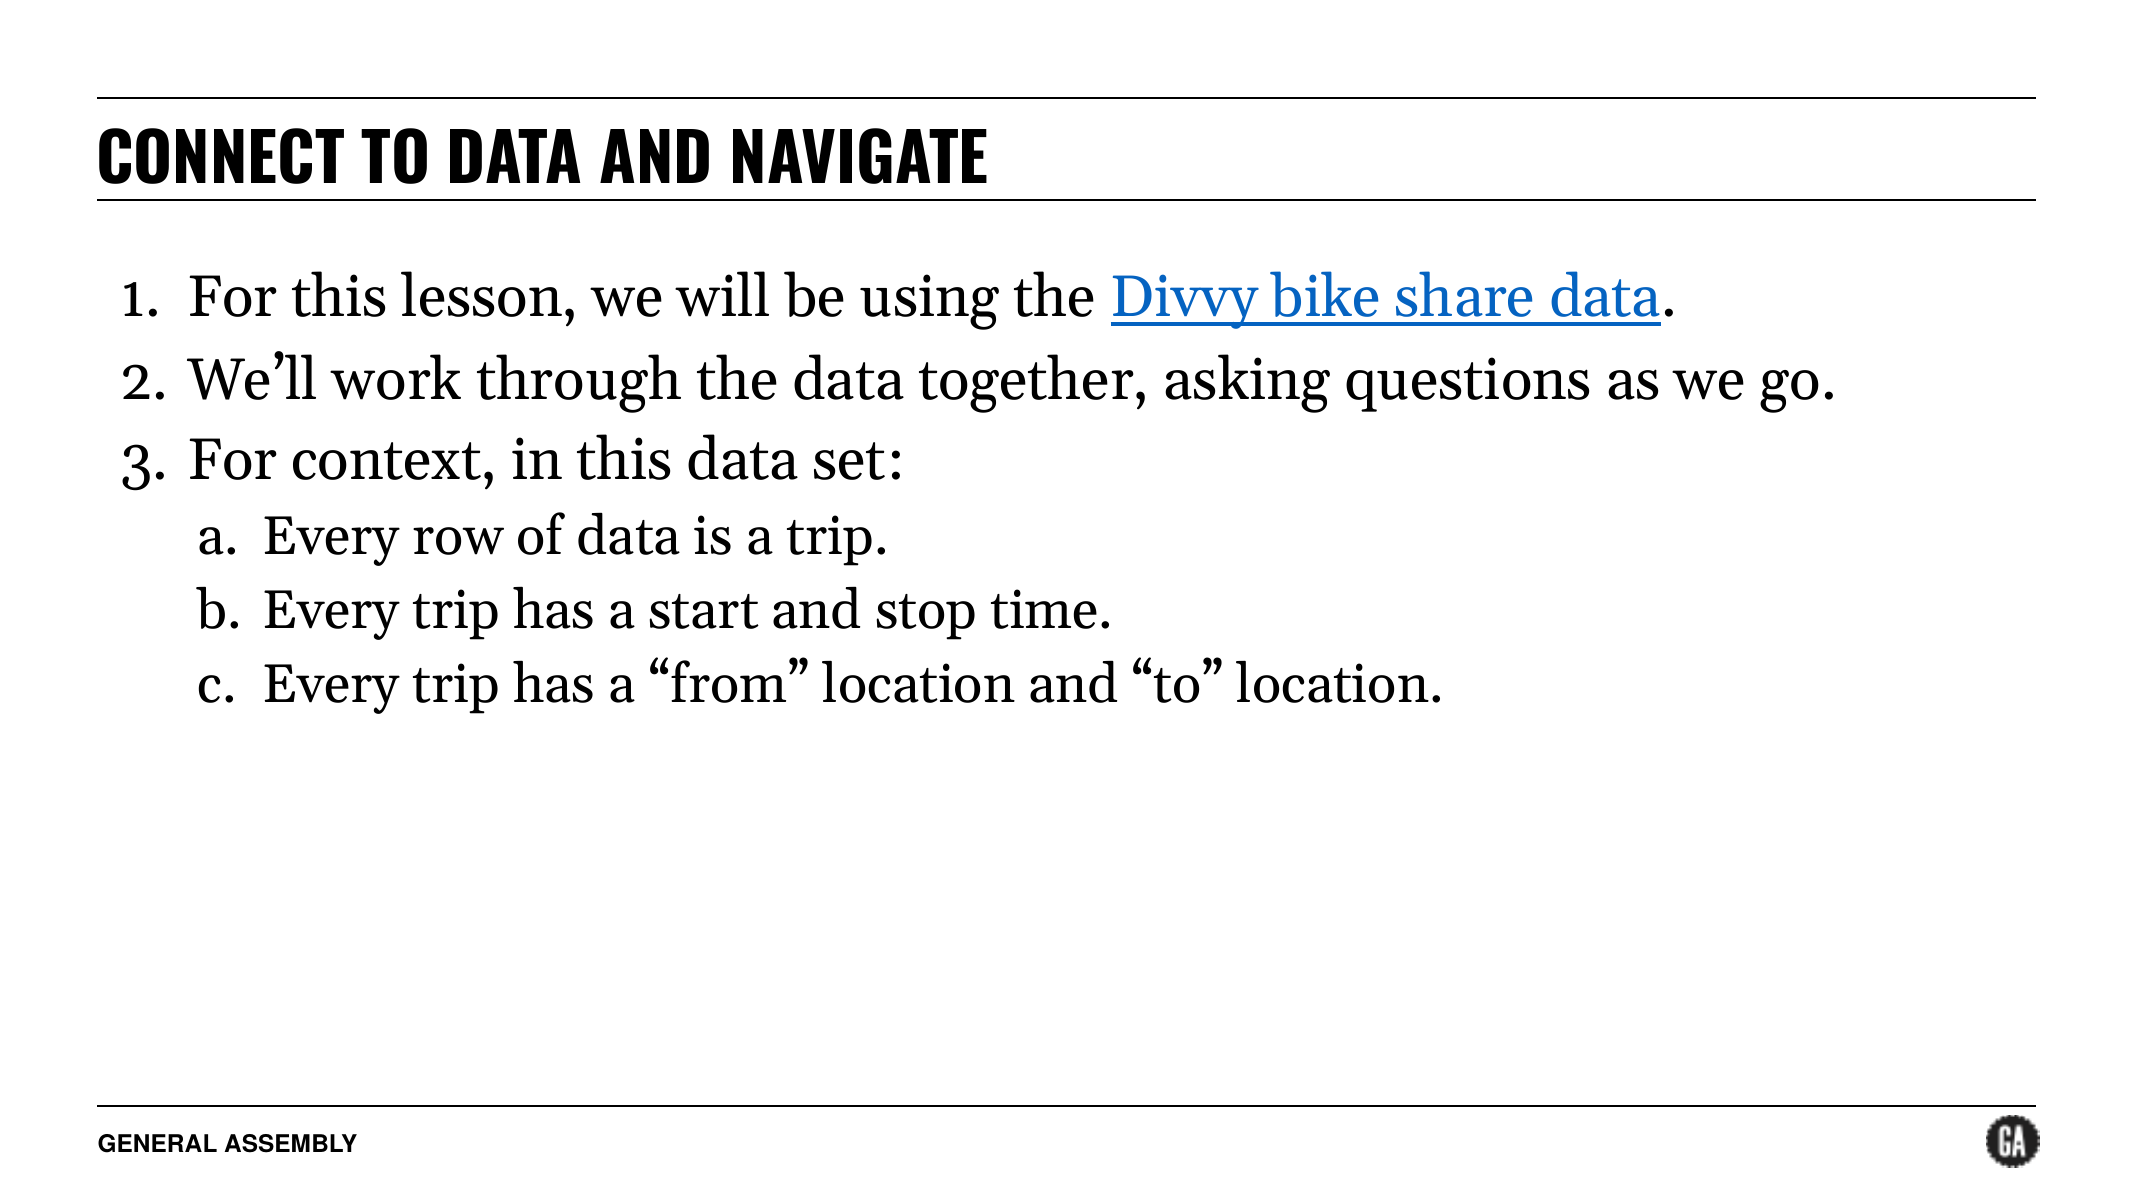

# CONNECT TO DATA AND NAVIGATE
For this lesson, we will be using the Divvy bike share data.
We’ll work through the data together, asking questions as we go.
For context, in this data set:
Every row of data is a trip.
Every trip has a start and stop time.
Every trip has a “from” location and “to” location.